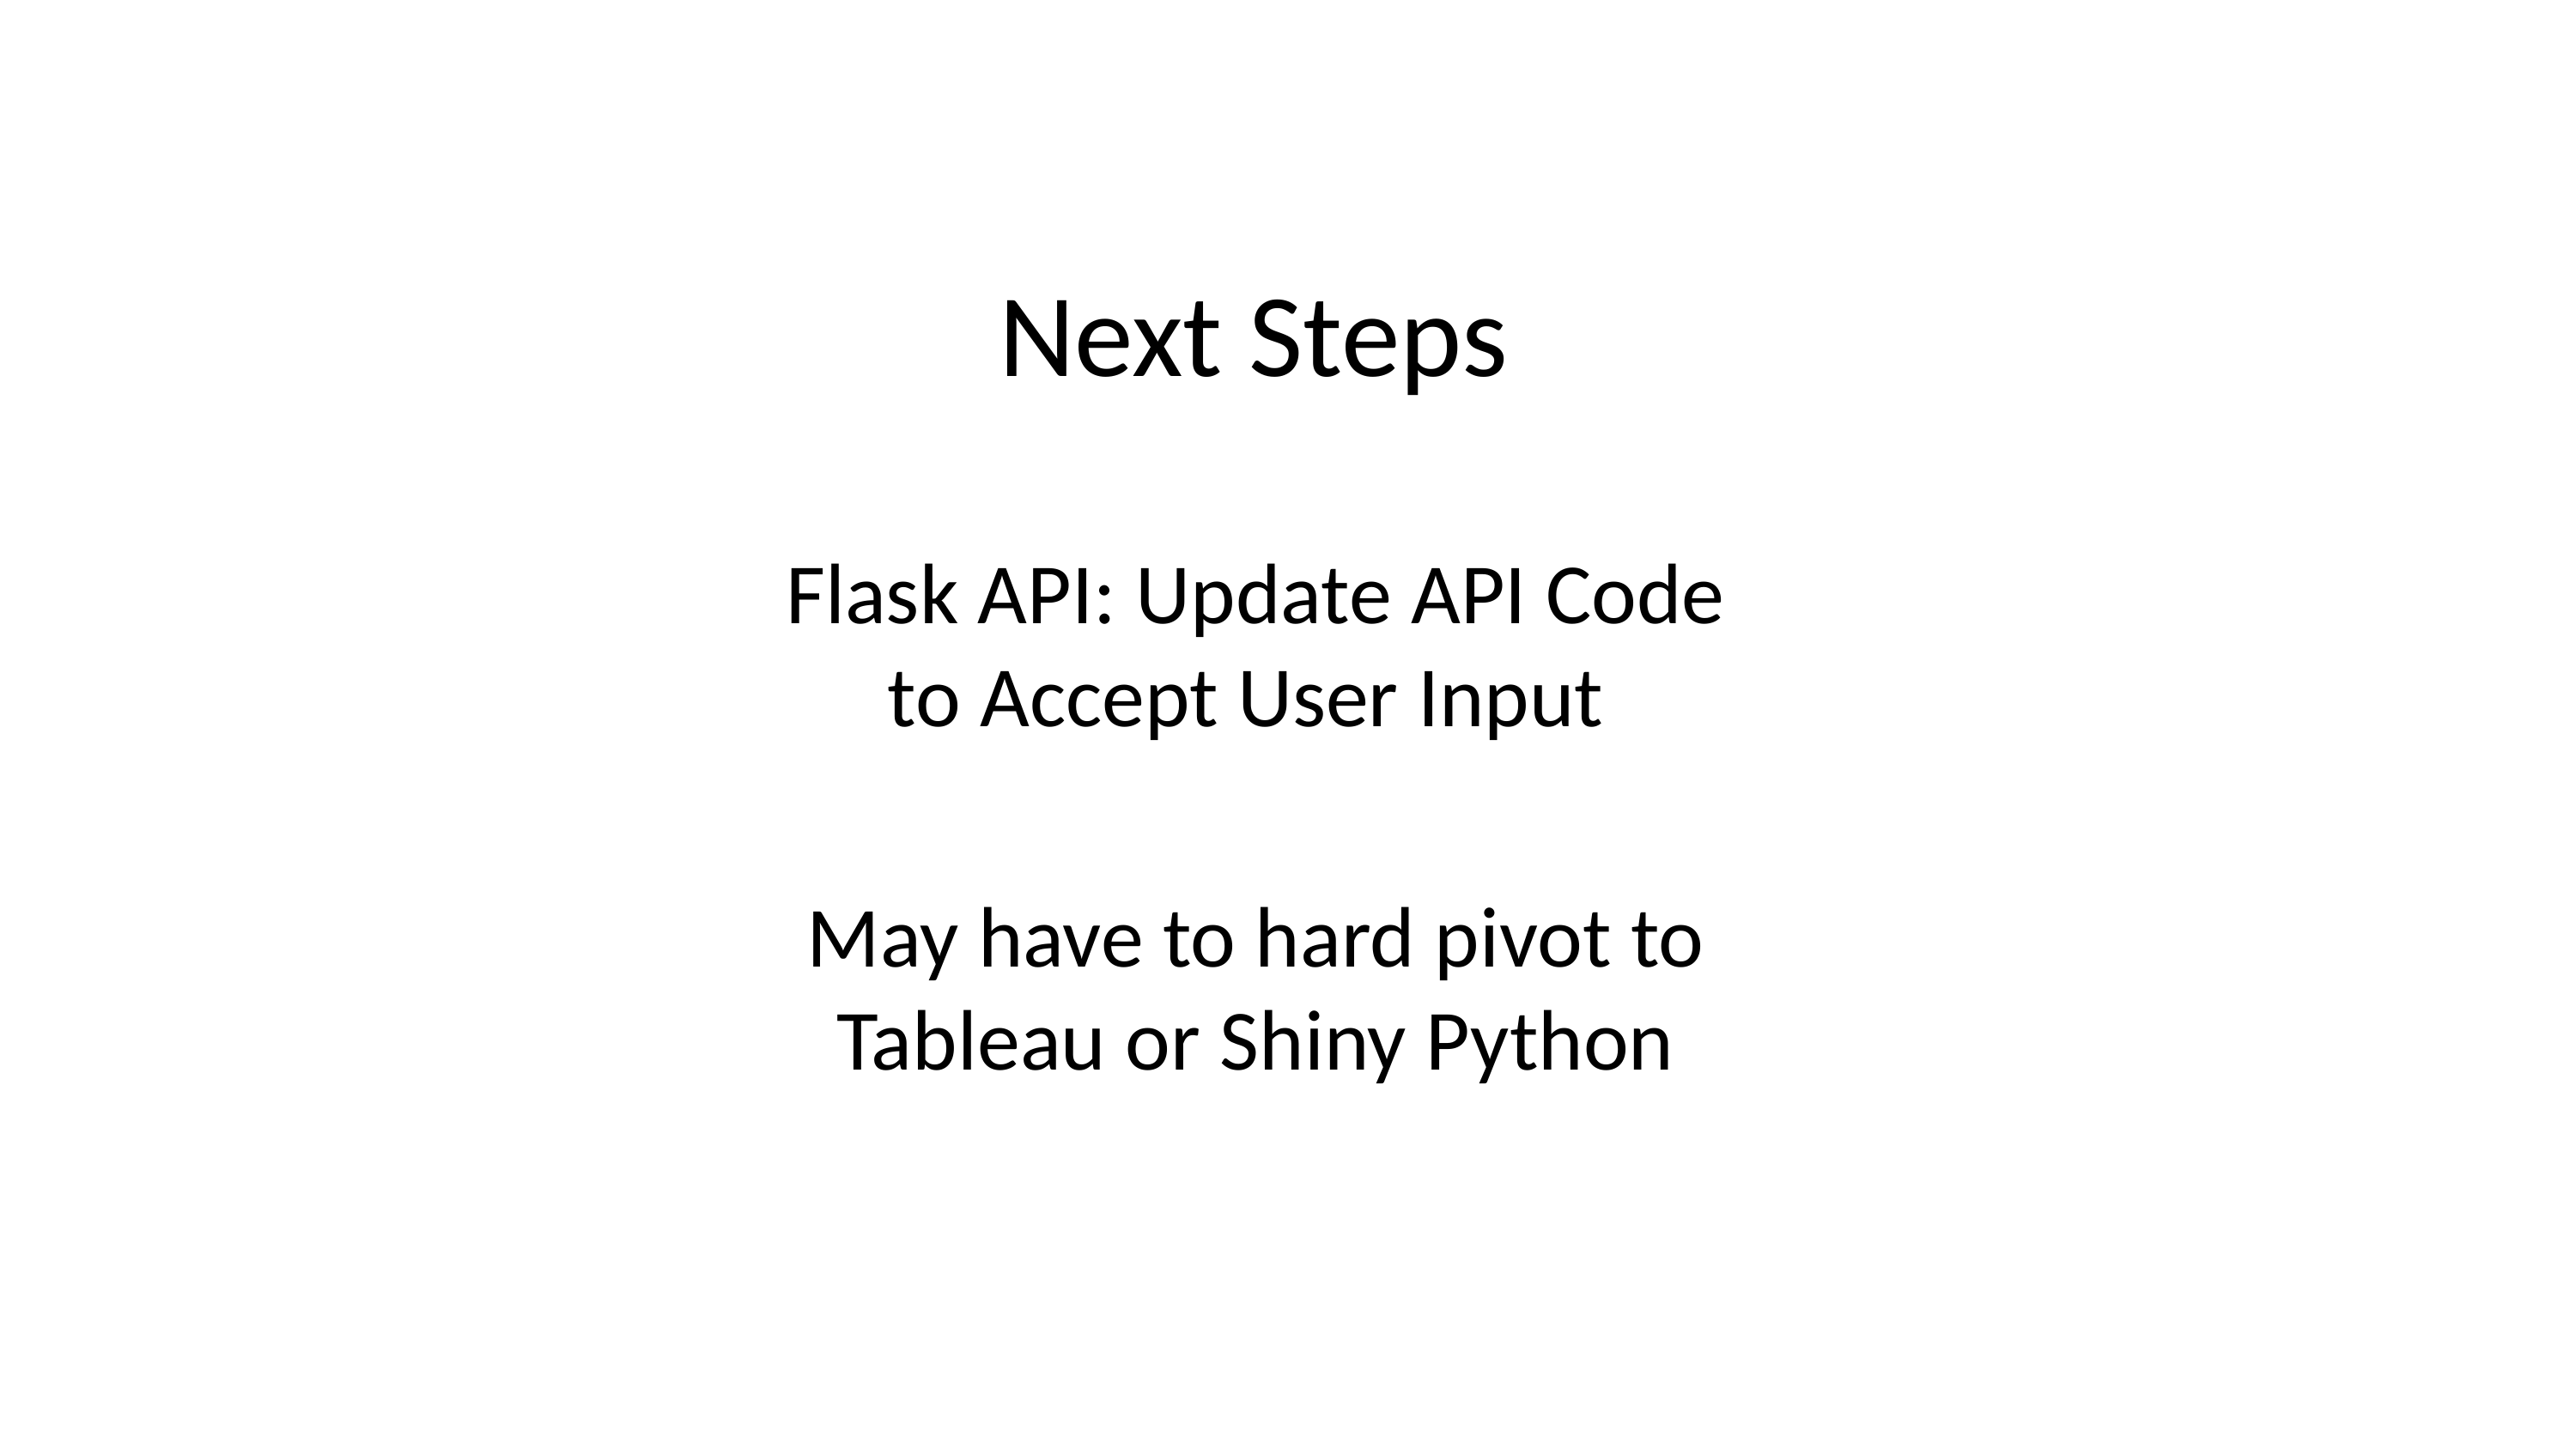

Next Steps
Flask API: Update API Code to Accept User Input
May have to hard pivot to Tableau or Shiny Python